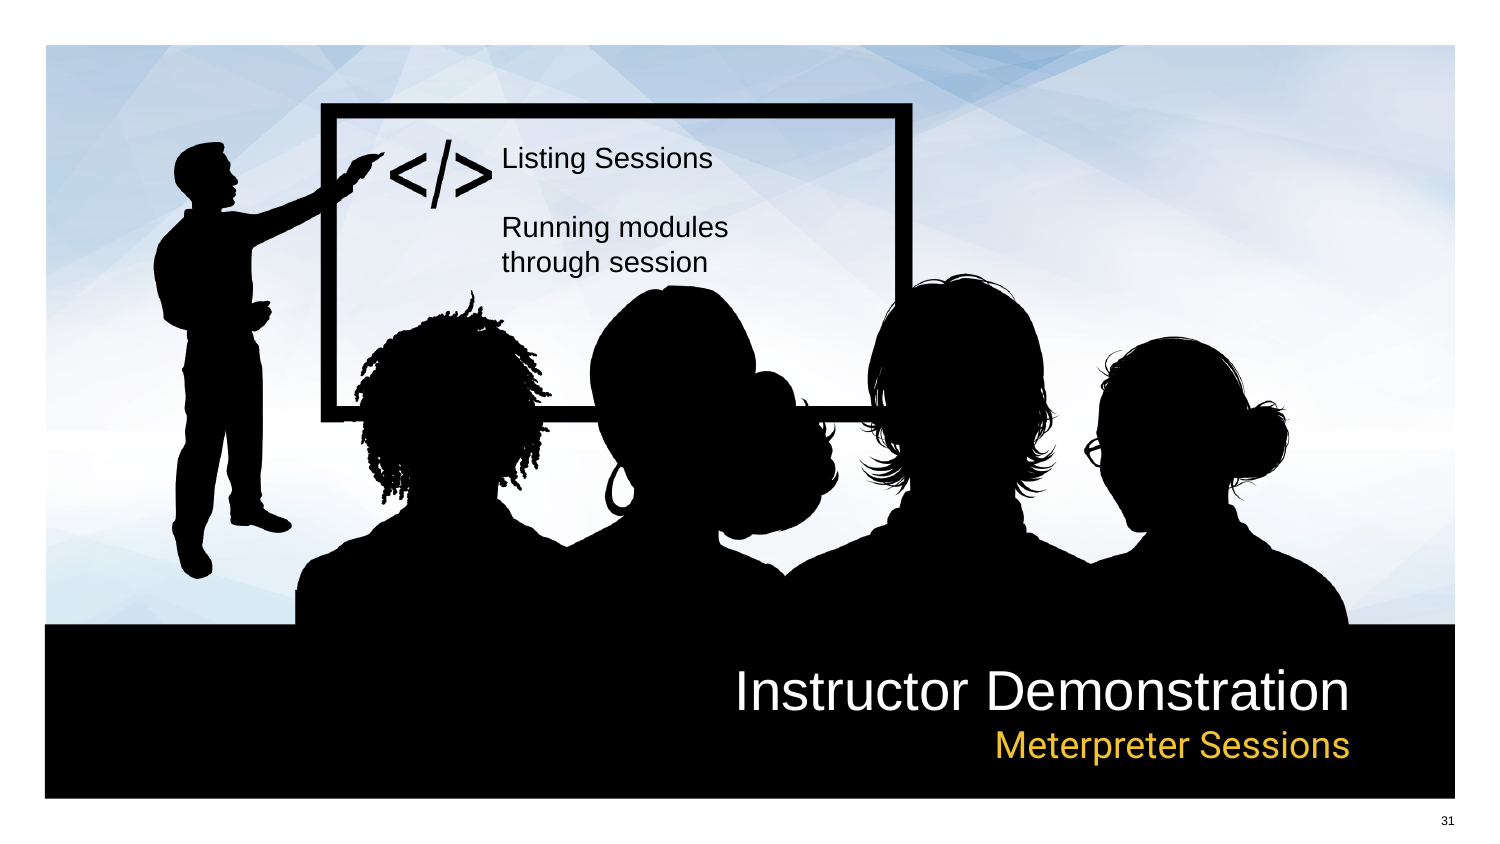

Listing Sessions

Running modules through session
# Meterpreter Sessions

31